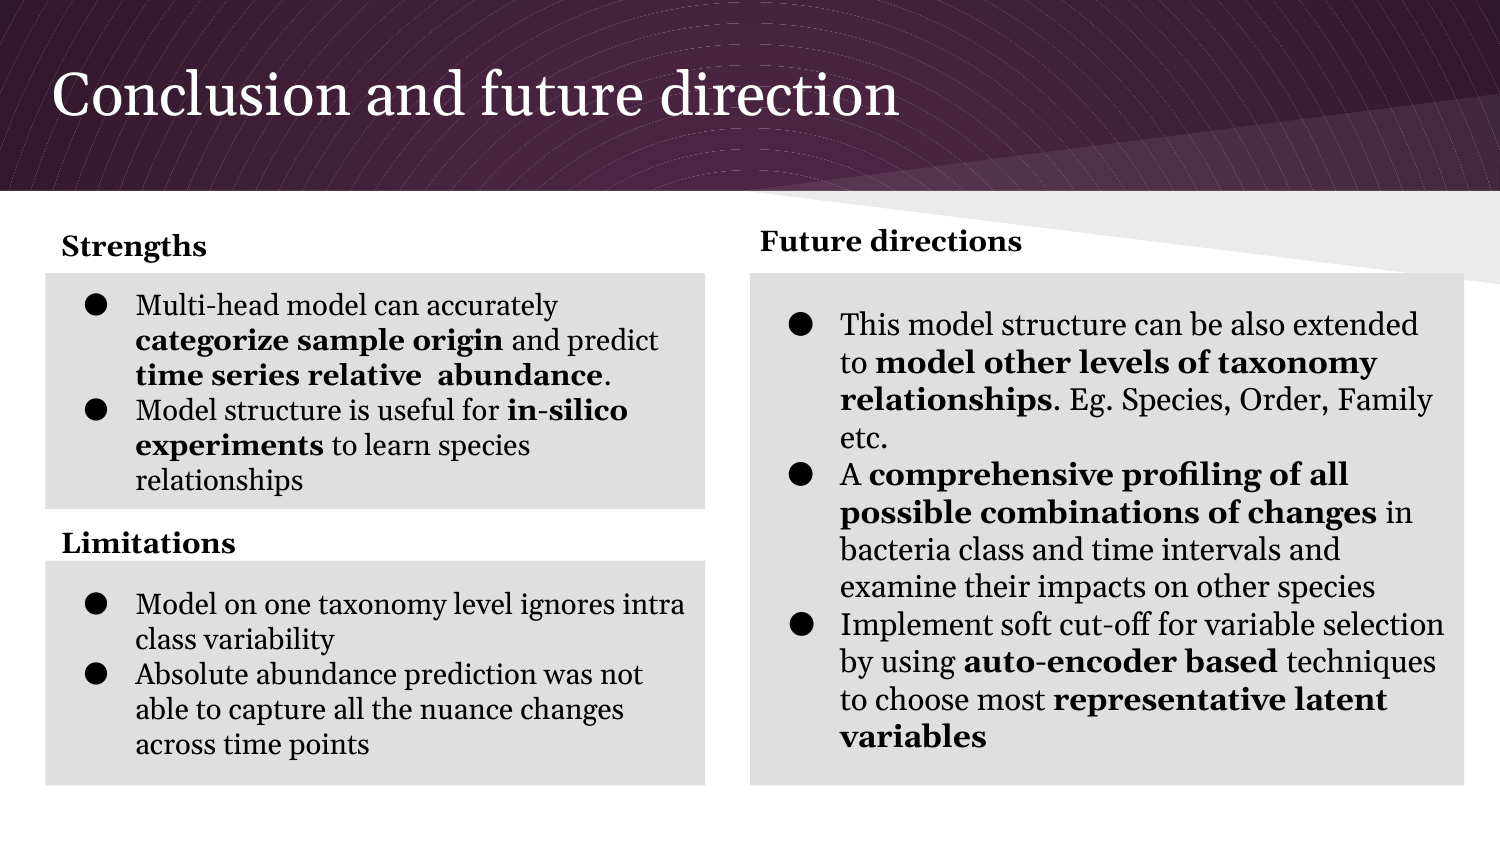

# Conclusion and future direction
Future directions
Strengths
Multi-head model can accurately categorize sample origin and predict time series relative  abundance.
Model structure is useful for in-silico experiments to learn species relationships
This model structure can be also extended to model other levels of taxonomy relationships. Eg. Species, Order, Family etc.
A comprehensive profiling of all possible combinations of changes in bacteria class and time intervals and examine their impacts on other species
Implement soft cut-off for variable selection by using auto-encoder based techniques to choose most representative latent variables
Limitations
Model on one taxonomy level ignores intra class variability
Absolute abundance prediction was not able to capture all the nuance changes across time points